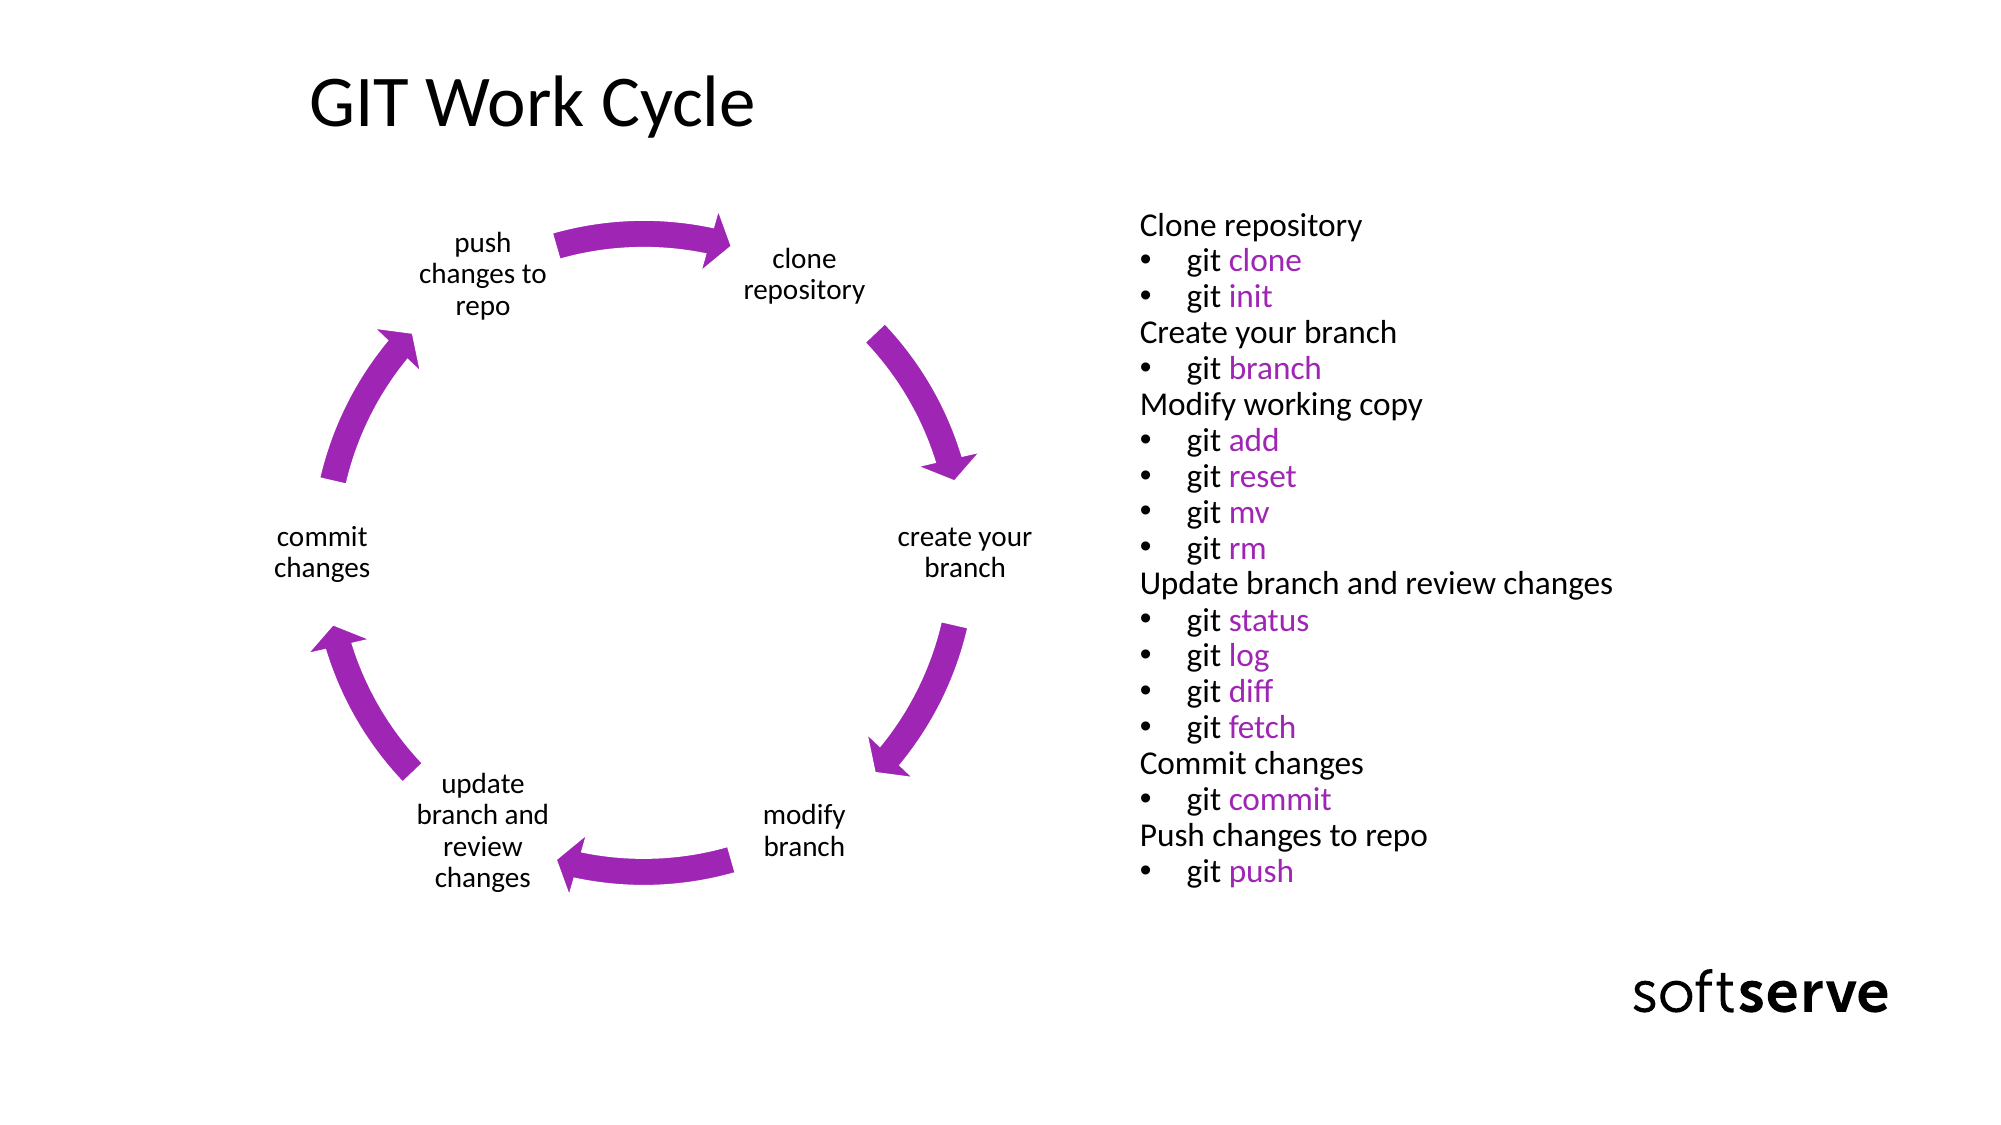

# GIT Work Cycle
clone repository
create your branch
modify branch
update branch and review changes
commit changes
push changes to repo
Clone repository
git clone
git init
Create your branch
git branch
Modify working copy
git add
git reset
git mv
git rm
Update branch and review changes
git status
git log
git diff
git fetch
Commit changes
git commit
Push changes to repo
git push